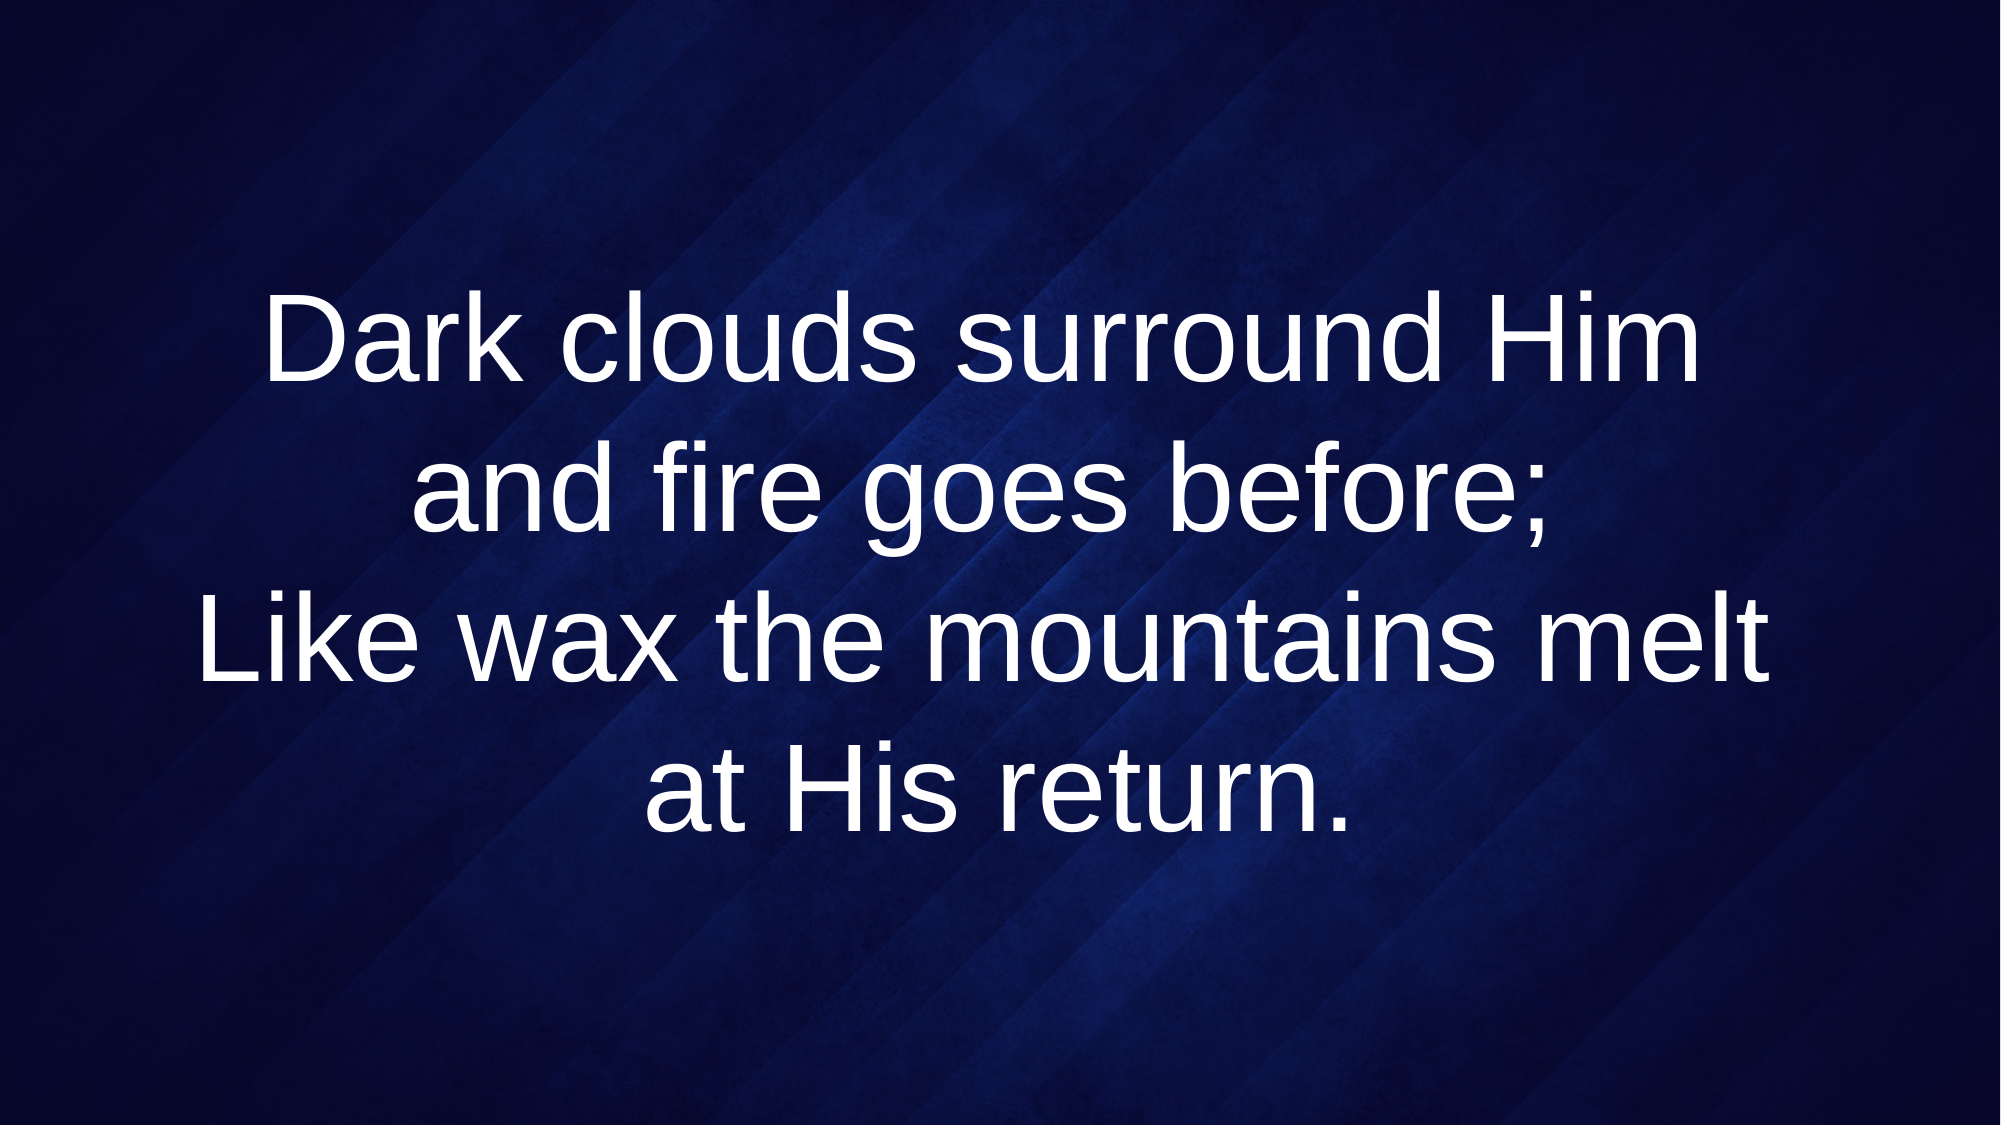

# Dark clouds surround Him and fire goes before; Like wax the mountains melt at His return.